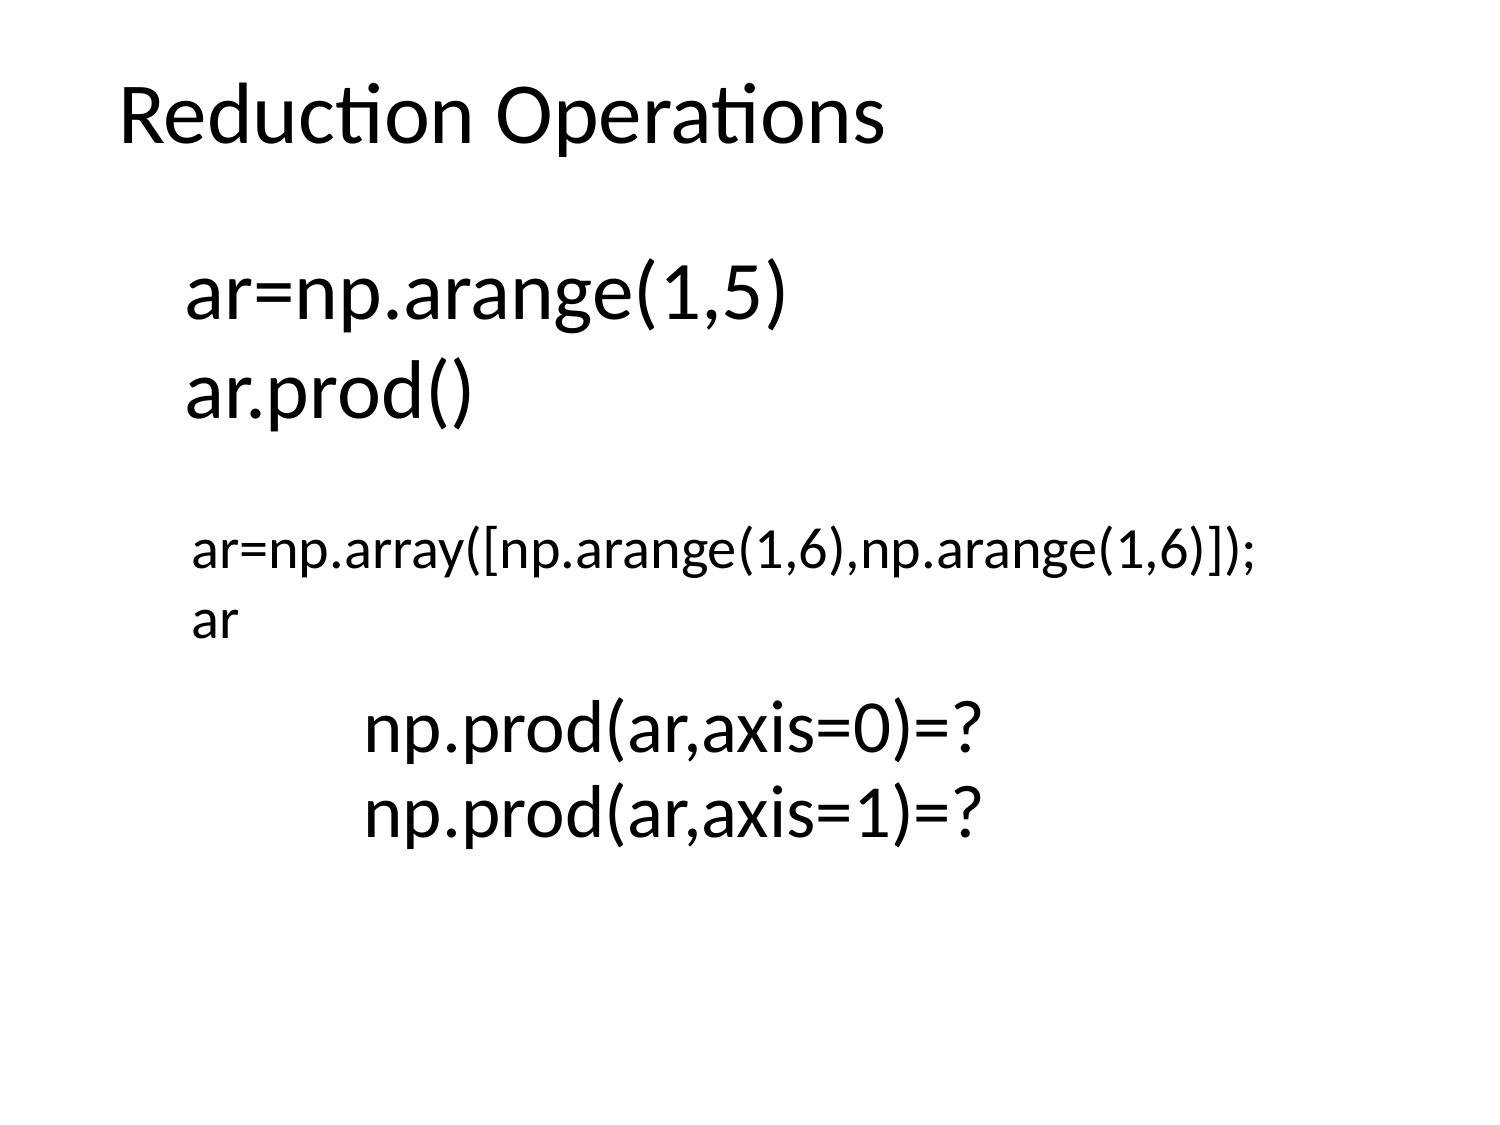

# Reduction Operations
ar=np.arange(1,5)
ar.prod()
ar=np.array([np.arange(1,6),np.arange(1,6)]);
ar
np.prod(ar,axis=0)=?
np.prod(ar,axis=1)=?